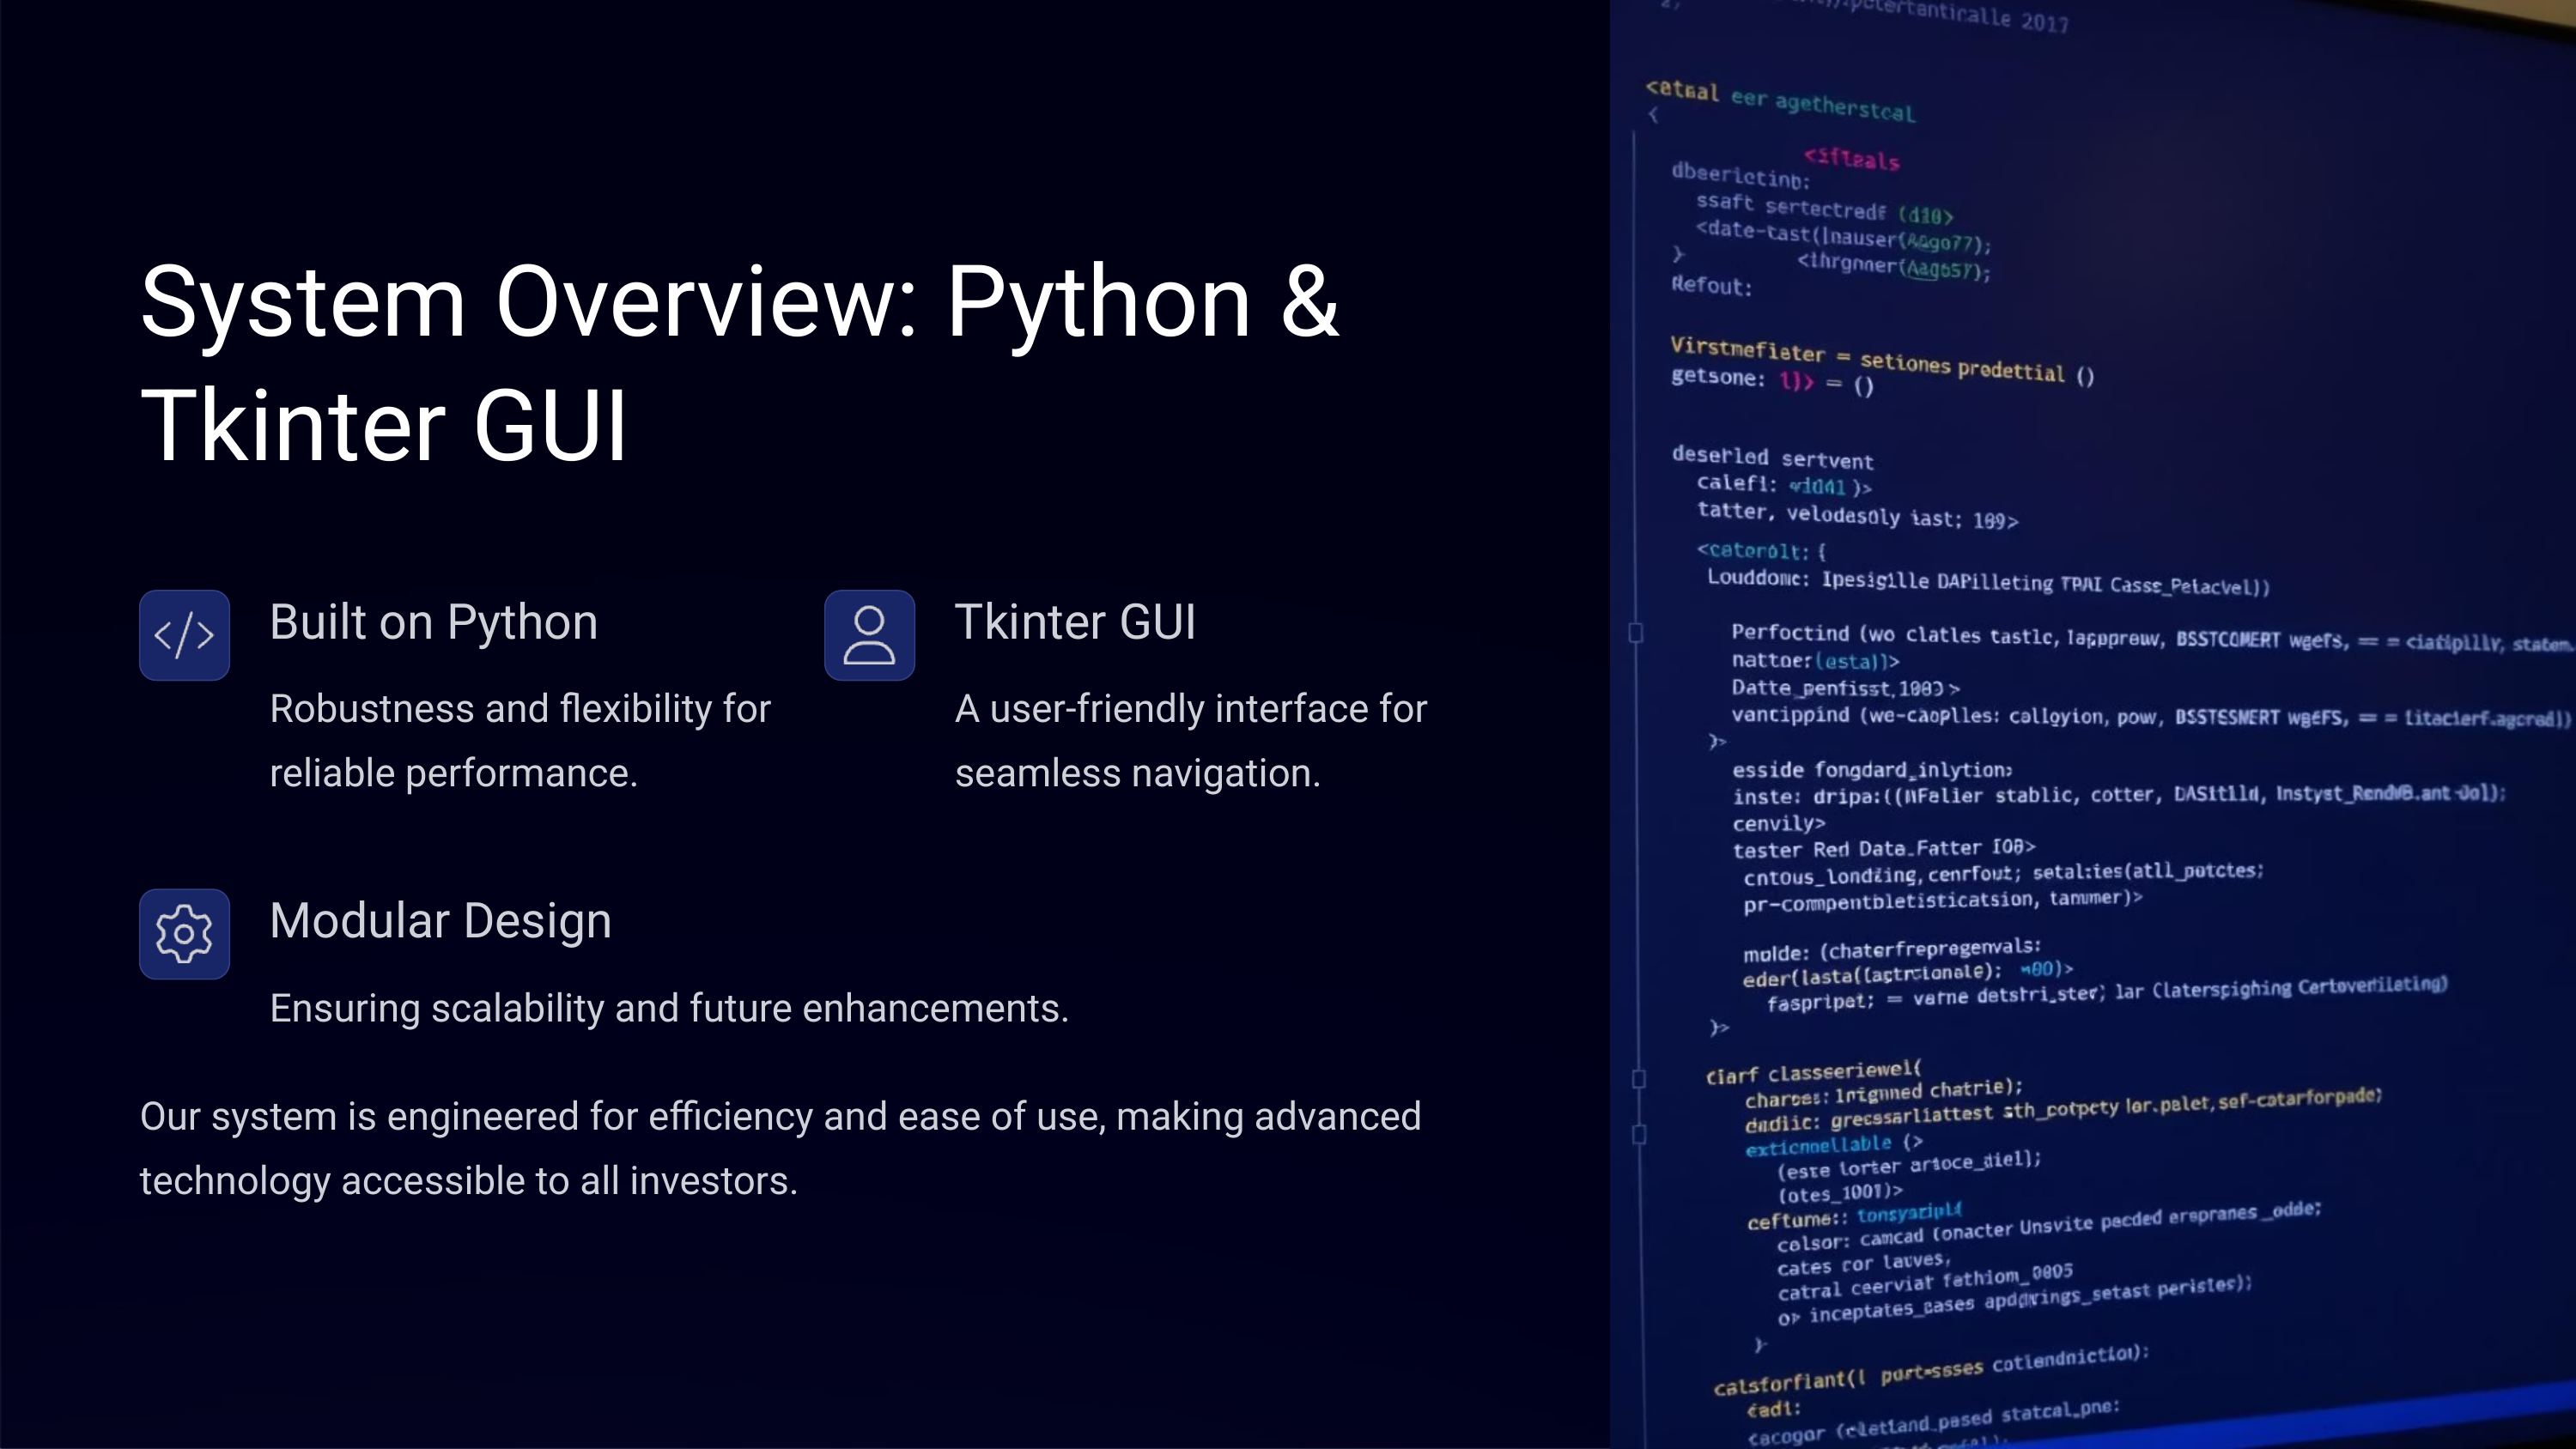

System Overview: Python & Tkinter GUI

Built on Python

Tkinter GUI

Robustness and flexibility for reliable performance.

A user-friendly interface for seamless navigation.

Modular Design

Ensuring scalability and future enhancements.

Our system is engineered for efficiency and ease of use, making advanced technology accessible to all investors.